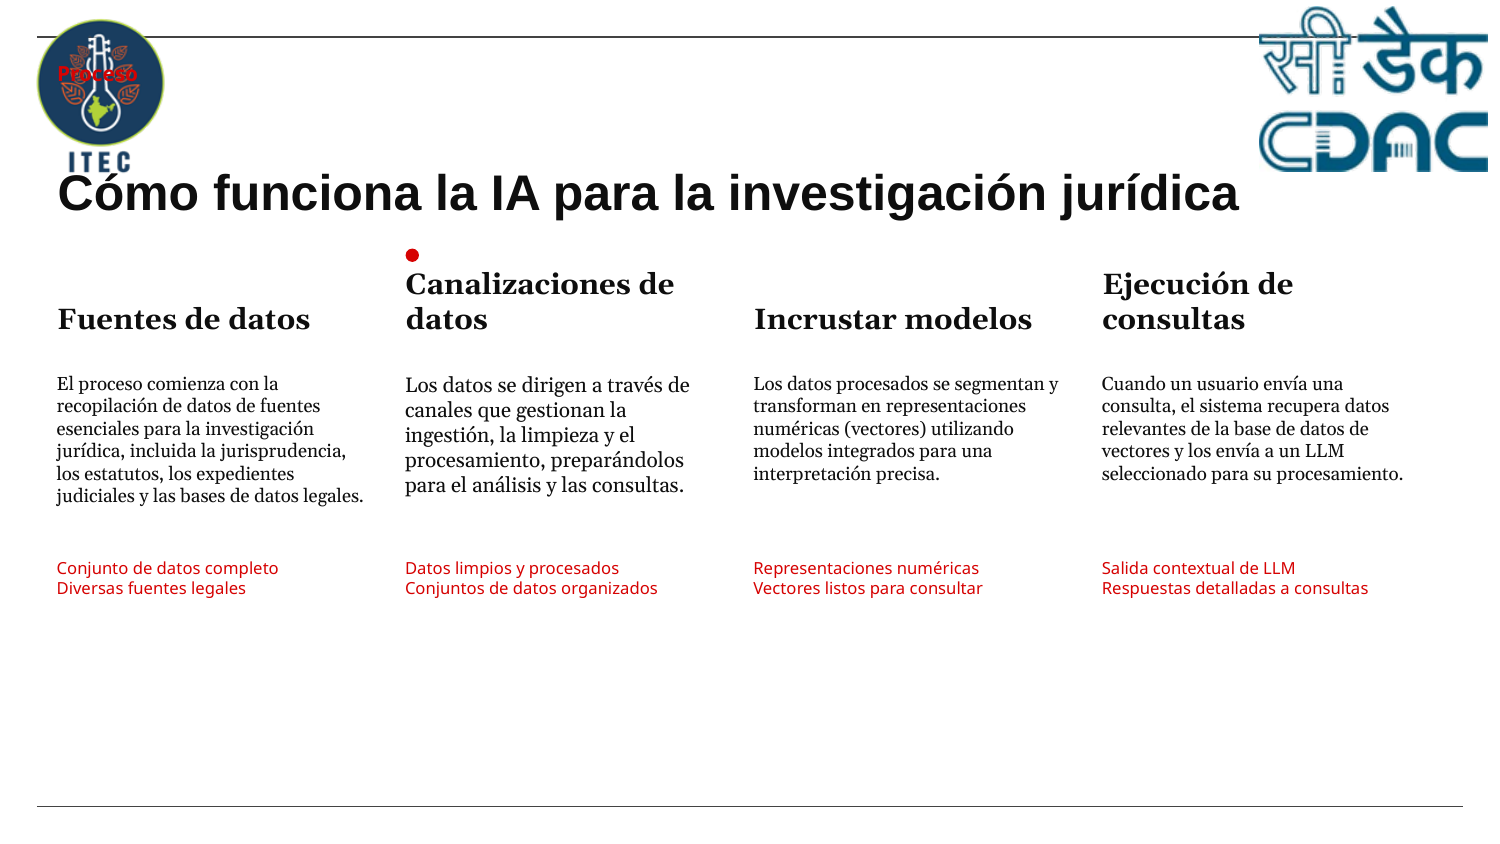

Proceso
# Cómo funciona la IA para la investigación jurídica
Fuentes de datos
Canalizaciones de datos
Incrustar modelos
Ejecución de consultas

El proceso comienza con la recopilación de datos de fuentes esenciales para la investigación jurídica, incluida la jurisprudencia, los estatutos, los expedientes judiciales y las bases de datos legales.
Los datos se dirigen a través de canales que gestionan la ingestión, la limpieza y el procesamiento, preparándolos para el análisis y las consultas.
Los datos procesados se segmentan y transforman en representaciones numéricas (vectores) utilizando modelos integrados para una interpretación precisa.
Cuando un usuario envía una consulta, el sistema recupera datos relevantes de la base de datos de vectores y los envía a un LLM seleccionado para su procesamiento.
Conjunto de datos completo
Diversas fuentes legales
Datos limpios y procesados
Conjuntos de datos organizados
Representaciones numéricas
Vectores listos para consultar
Salida contextual de LLM
Respuestas detalladas a consultas